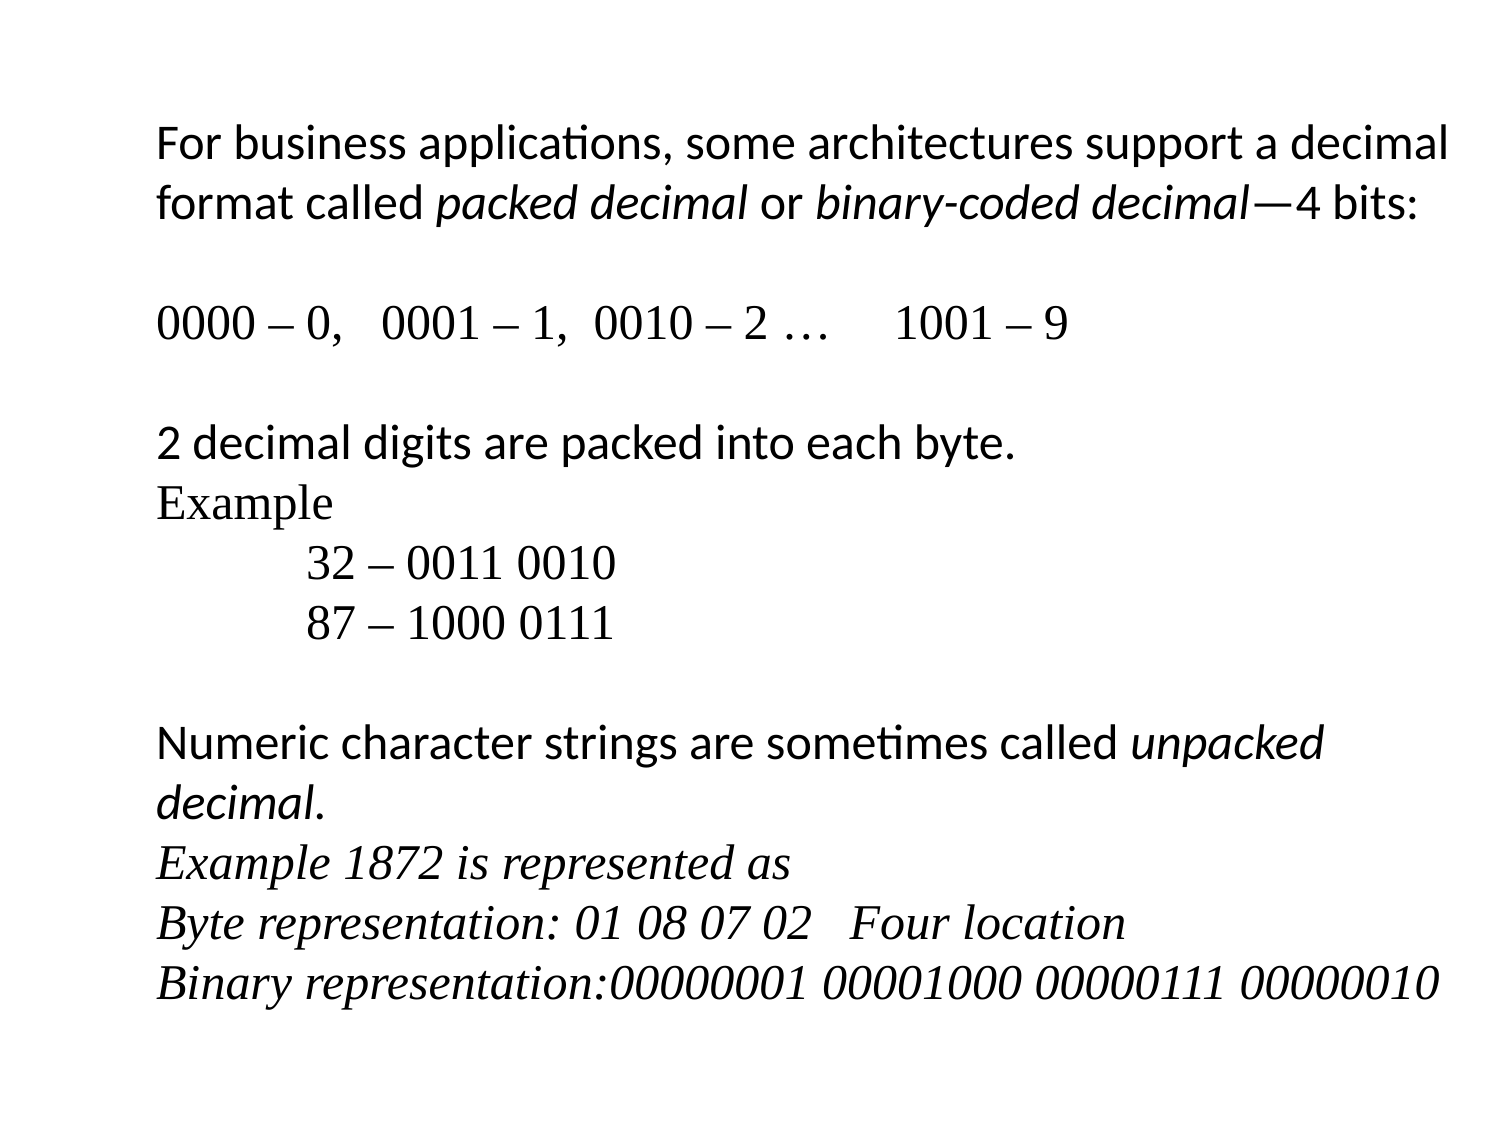

For business applications, some architectures support a decimal format called packed decimal or binary-coded decimal—4 bits:

0000 – 0,   0001 – 1,  0010 – 2 …     1001 – 9

2 decimal digits are packed into each byte.
Example
32 – 0011 0010
87 – 1000 0111

Numeric character strings are sometimes called unpacked decimal.
Example 1872 is represented as
Byte representation: 01 08 07 02   Four location
Binary representation:00000001 00001000 00000111 00000010
43